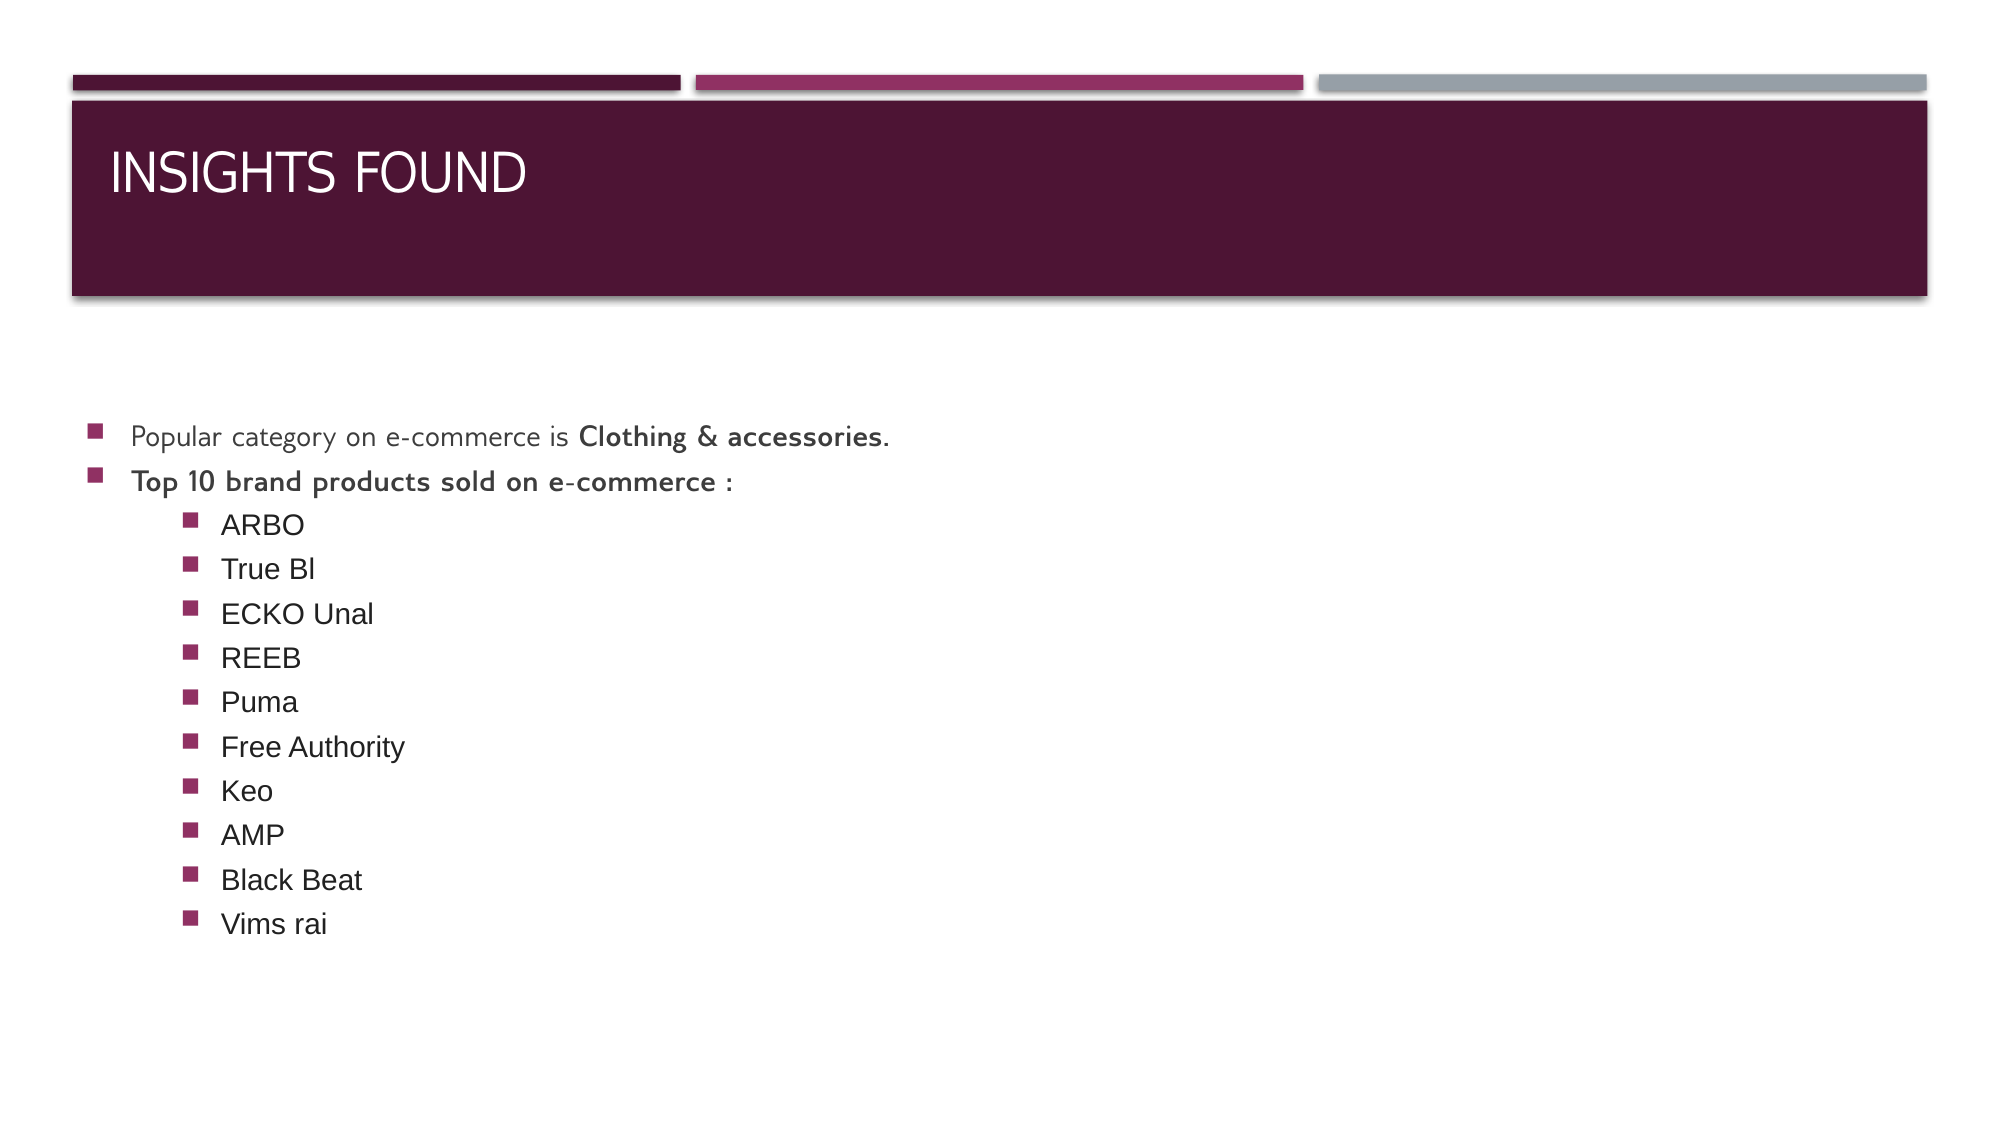

# Insights found

Popular category on e-commerce is Clothing & accessories.
Top 10 brand products sold on e-commerce :
ARBO
True Bl
ECKO Unal
REEB
Puma
Free Authority
Keo
AMP
Black Beat
Vims rai